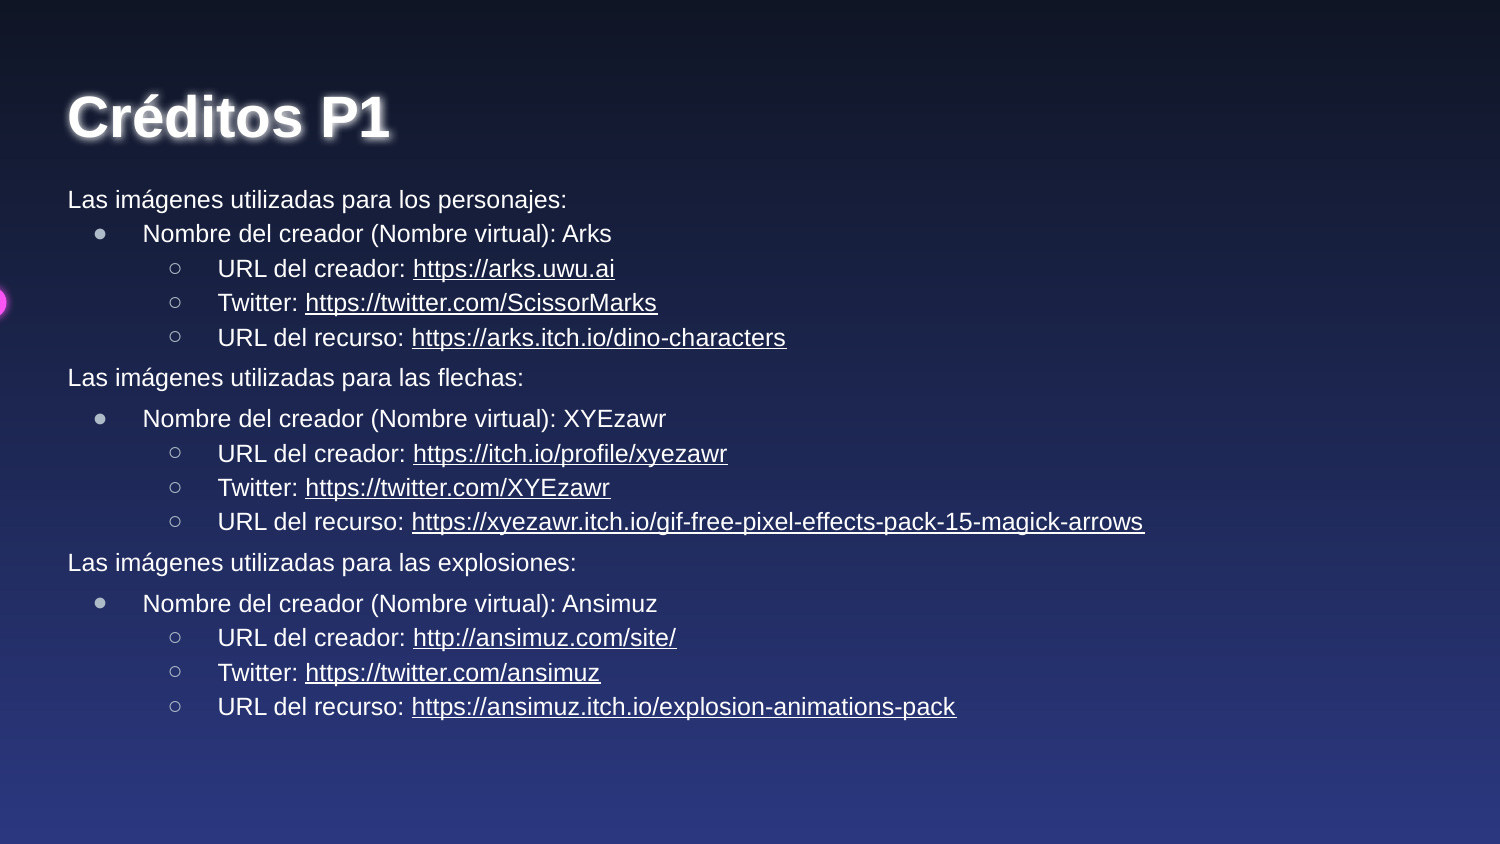

# Créditos P1
Las imágenes utilizadas para los personajes:
Nombre del creador (Nombre virtual): Arks
URL del creador: https://arks.uwu.ai
Twitter: https://twitter.com/ScissorMarks
URL del recurso: https://arks.itch.io/dino-characters
Las imágenes utilizadas para las flechas:
Nombre del creador (Nombre virtual): XYEzawr
URL del creador: https://itch.io/profile/xyezawr
Twitter: https://twitter.com/XYEzawr
URL del recurso: https://xyezawr.itch.io/gif-free-pixel-effects-pack-15-magick-arrows
Las imágenes utilizadas para las explosiones:
Nombre del creador (Nombre virtual): Ansimuz
URL del creador: http://ansimuz.com/site/
Twitter: https://twitter.com/ansimuz
URL del recurso: https://ansimuz.itch.io/explosion-animations-pack